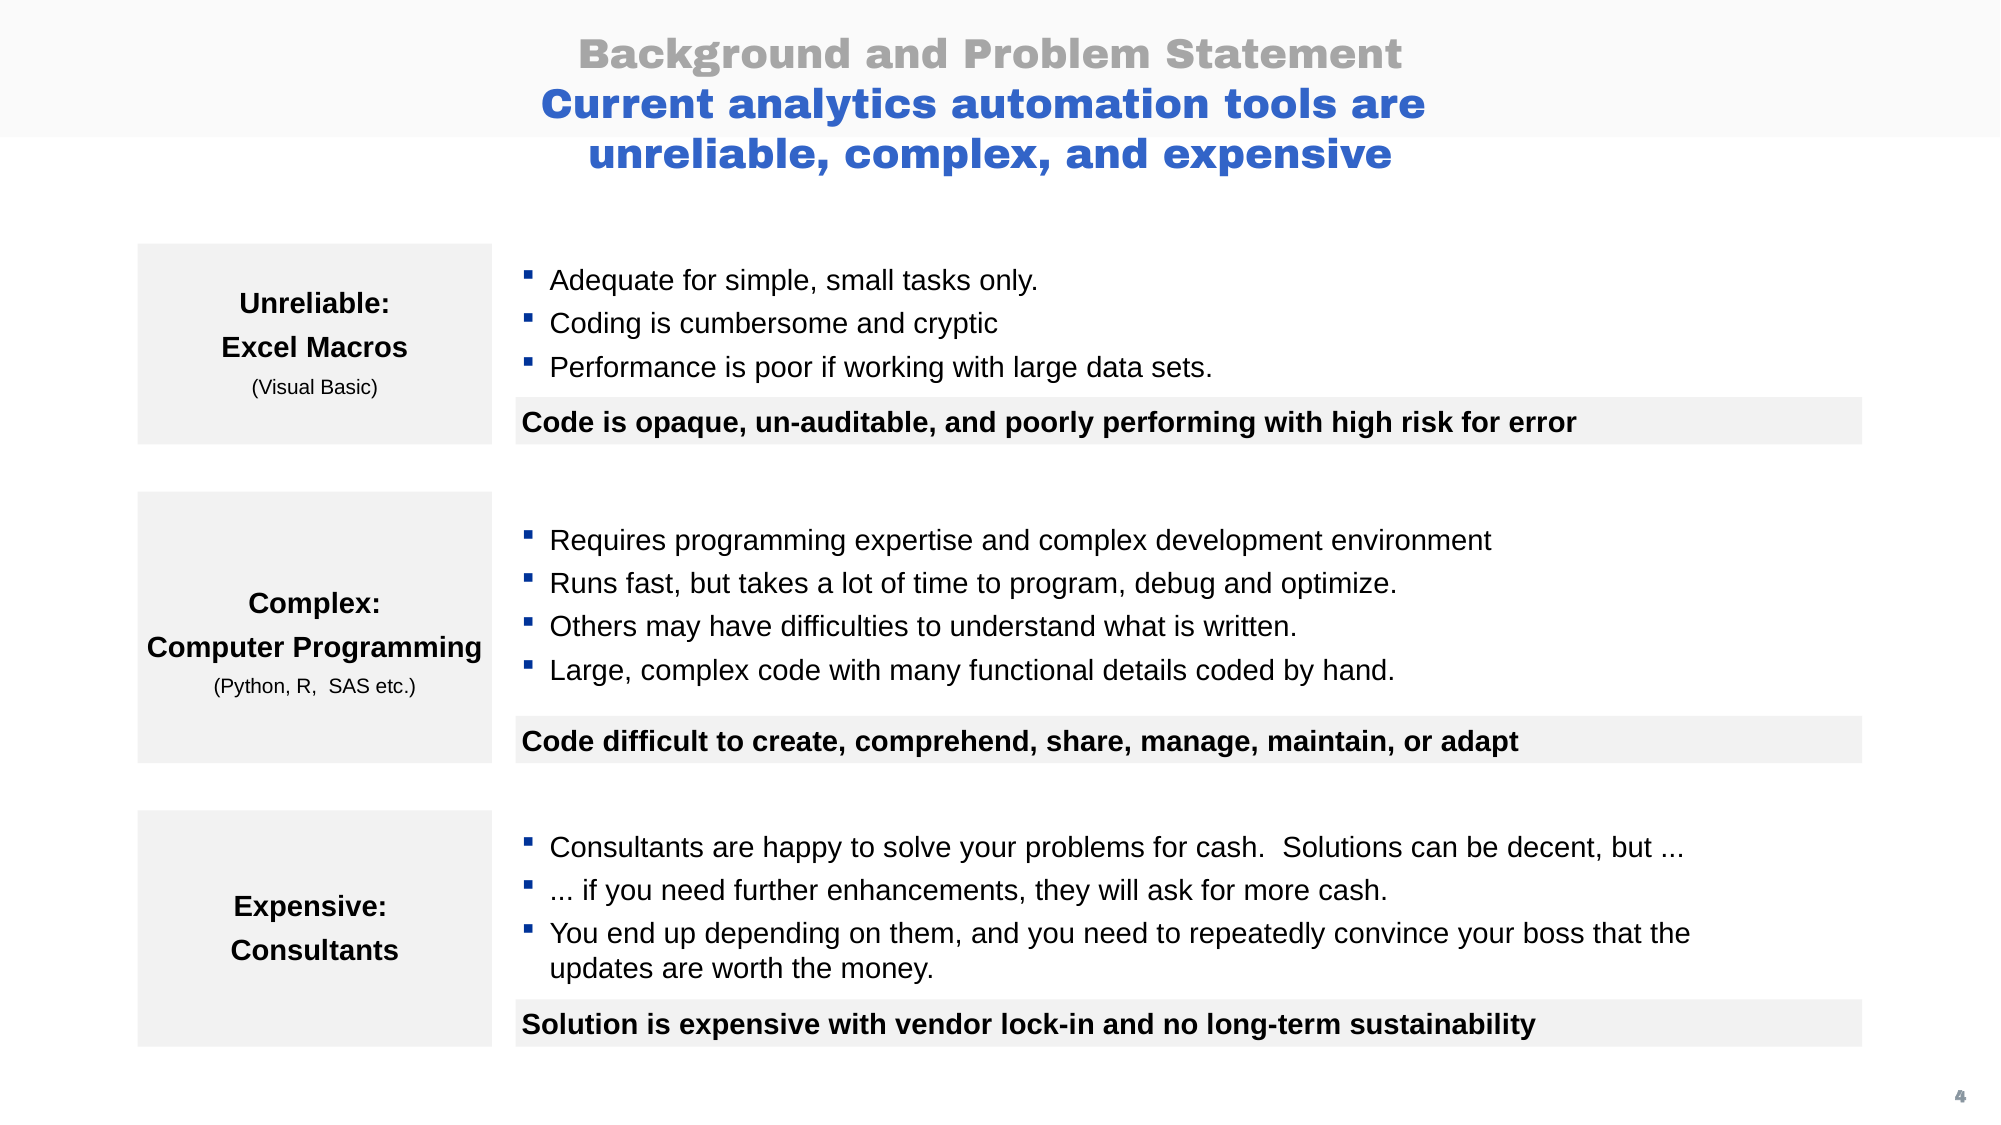

# Background and Problem Statement Current analytics automation tools are unreliable, complex, and expensive
 Unreliable:
Excel Macros
(Visual Basic)
Adequate for simple, small tasks only.
Coding is cumbersome and cryptic
Performance is poor if working with large data sets.
Code is opaque, un-auditable, and poorly performing with high risk for error
Complex:
Computer Programming
(Python, R,  SAS etc.)
Requires programming expertise and complex development environment
Runs fast, but takes a lot of time to program, debug and optimize.
Others may have difficulties to understand what is written.
Large, complex code with many functional details coded by hand.
Code difficult to create, comprehend, share, manage, maintain, or adapt
Expensive:
Consultants
Consultants are happy to solve your problems for cash.  Solutions can be decent, but ...
... if you need further enhancements, they will ask for more cash.
You end up depending on them, and you need to repeatedly convince your boss that the updates are worth the money.
Solution is expensive with vendor lock-in and no long-term sustainability